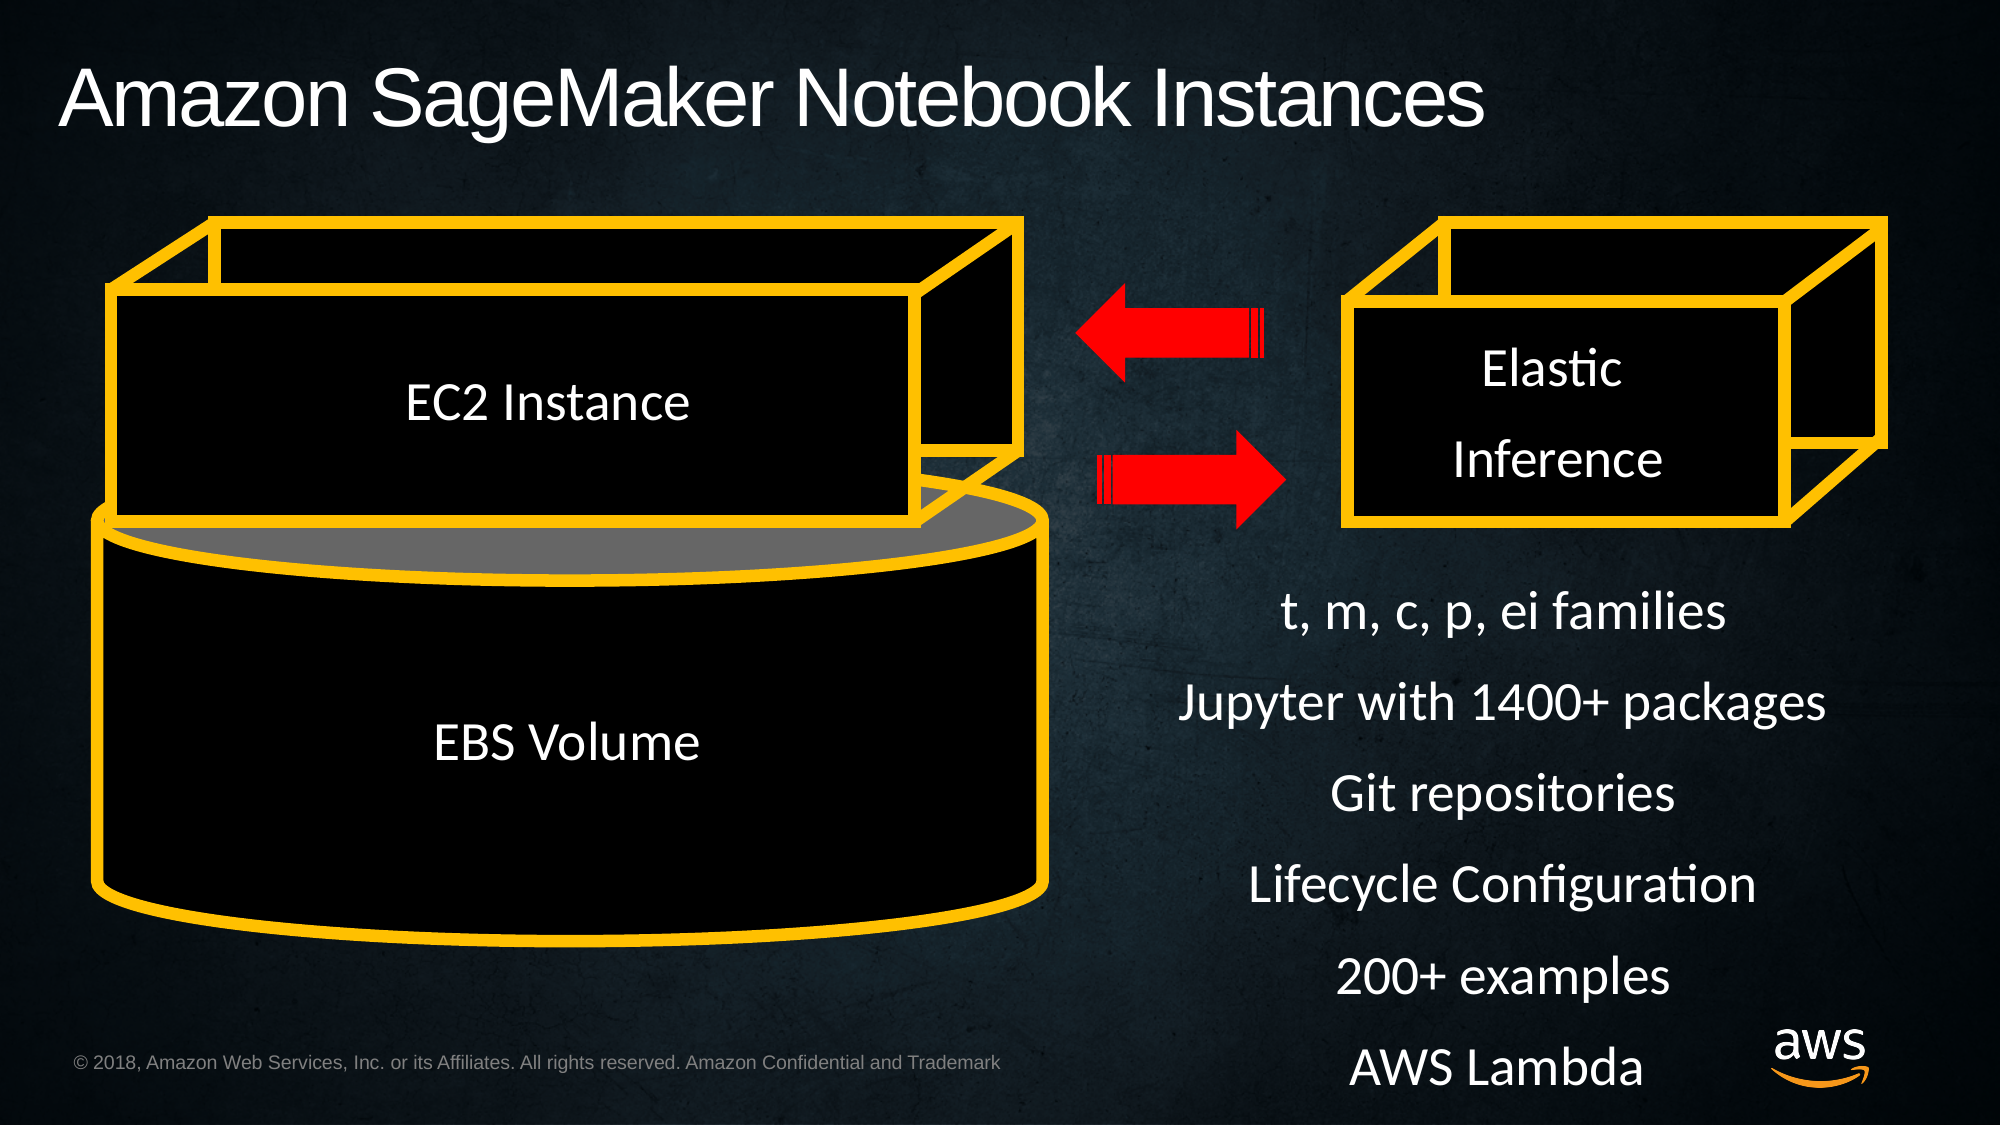

Amazon SageMaker Notebook Instances

EC2 Instance

EBS Volume

Elastic
Inference

t, m, c, p, ei families
Jupyter with 1400+ packages
Git repositories
Lifecycle Configuration
200+ examples
AWS Lambda